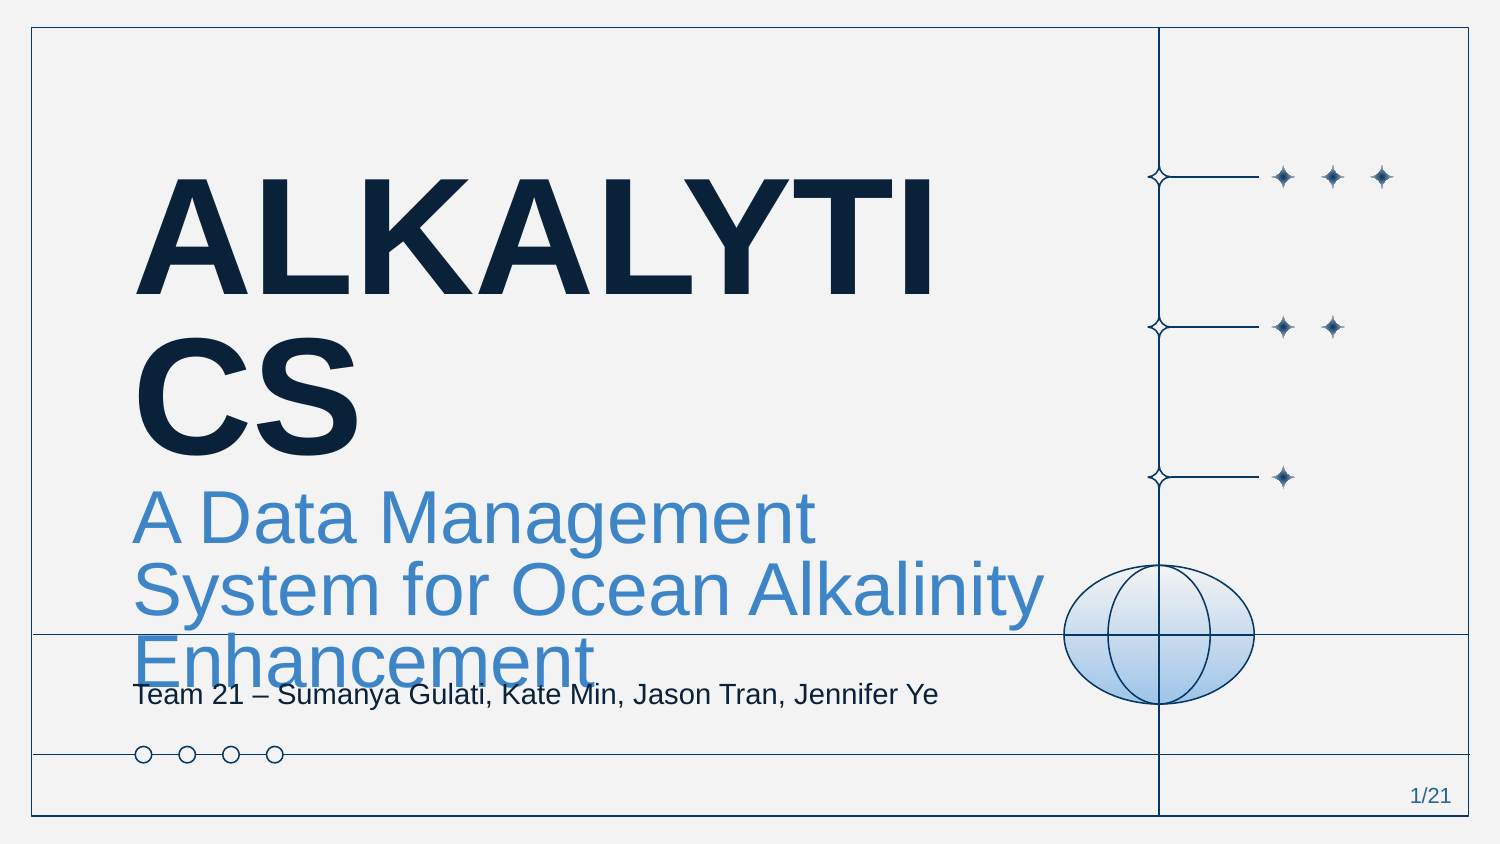

# ALKALYTICS A Data Management System for Ocean Alkalinity Enhancement

Team 21 – Sumanya Gulati, Kate Min, Jason Tran, Jennifer Ye

1/21